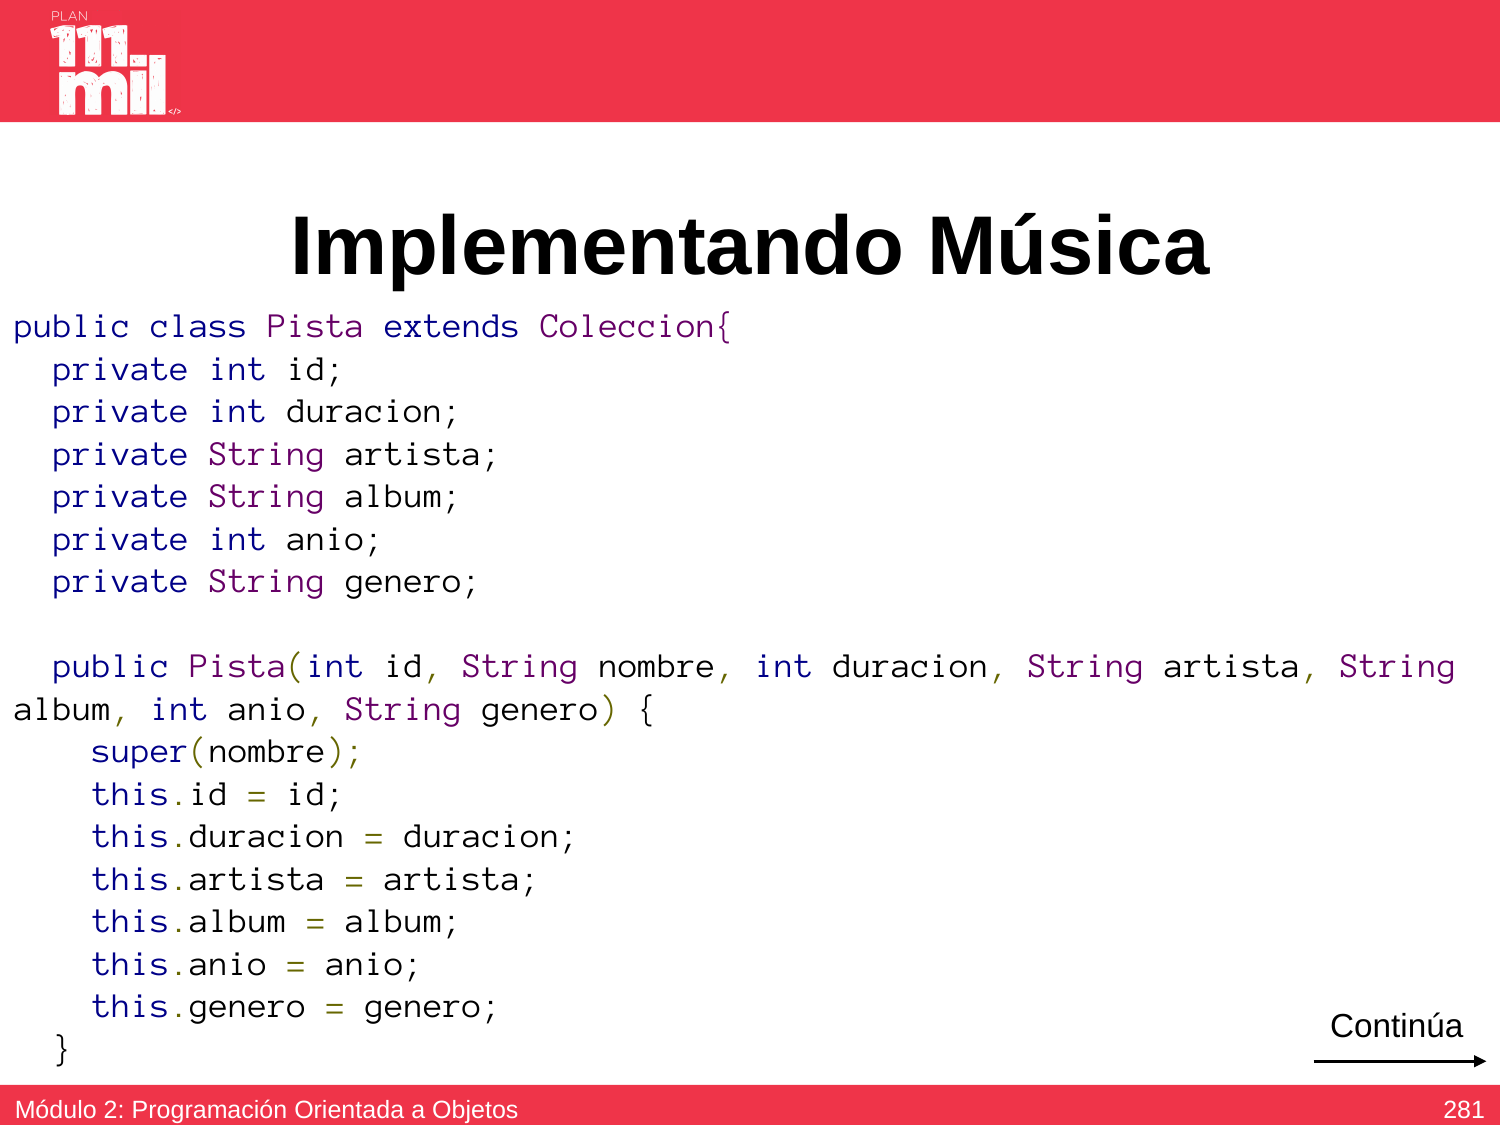

# Implementando Música
public class Pista extends Coleccion{
  private int id;
  private int duracion;
  private String artista;
  private String album;
  private int anio;
  private String genero;

  public Pista(int id, String nombre, int duracion, String artista, String album, int anio, String genero) {
    super(nombre);
    this.id = id;
    this.duracion = duracion;
    this.artista = artista;
    this.album = album;
    this.anio = anio;
    this.genero = genero;
  }

Continúa
281
Módulo 2: Programación Orientada a Objetos